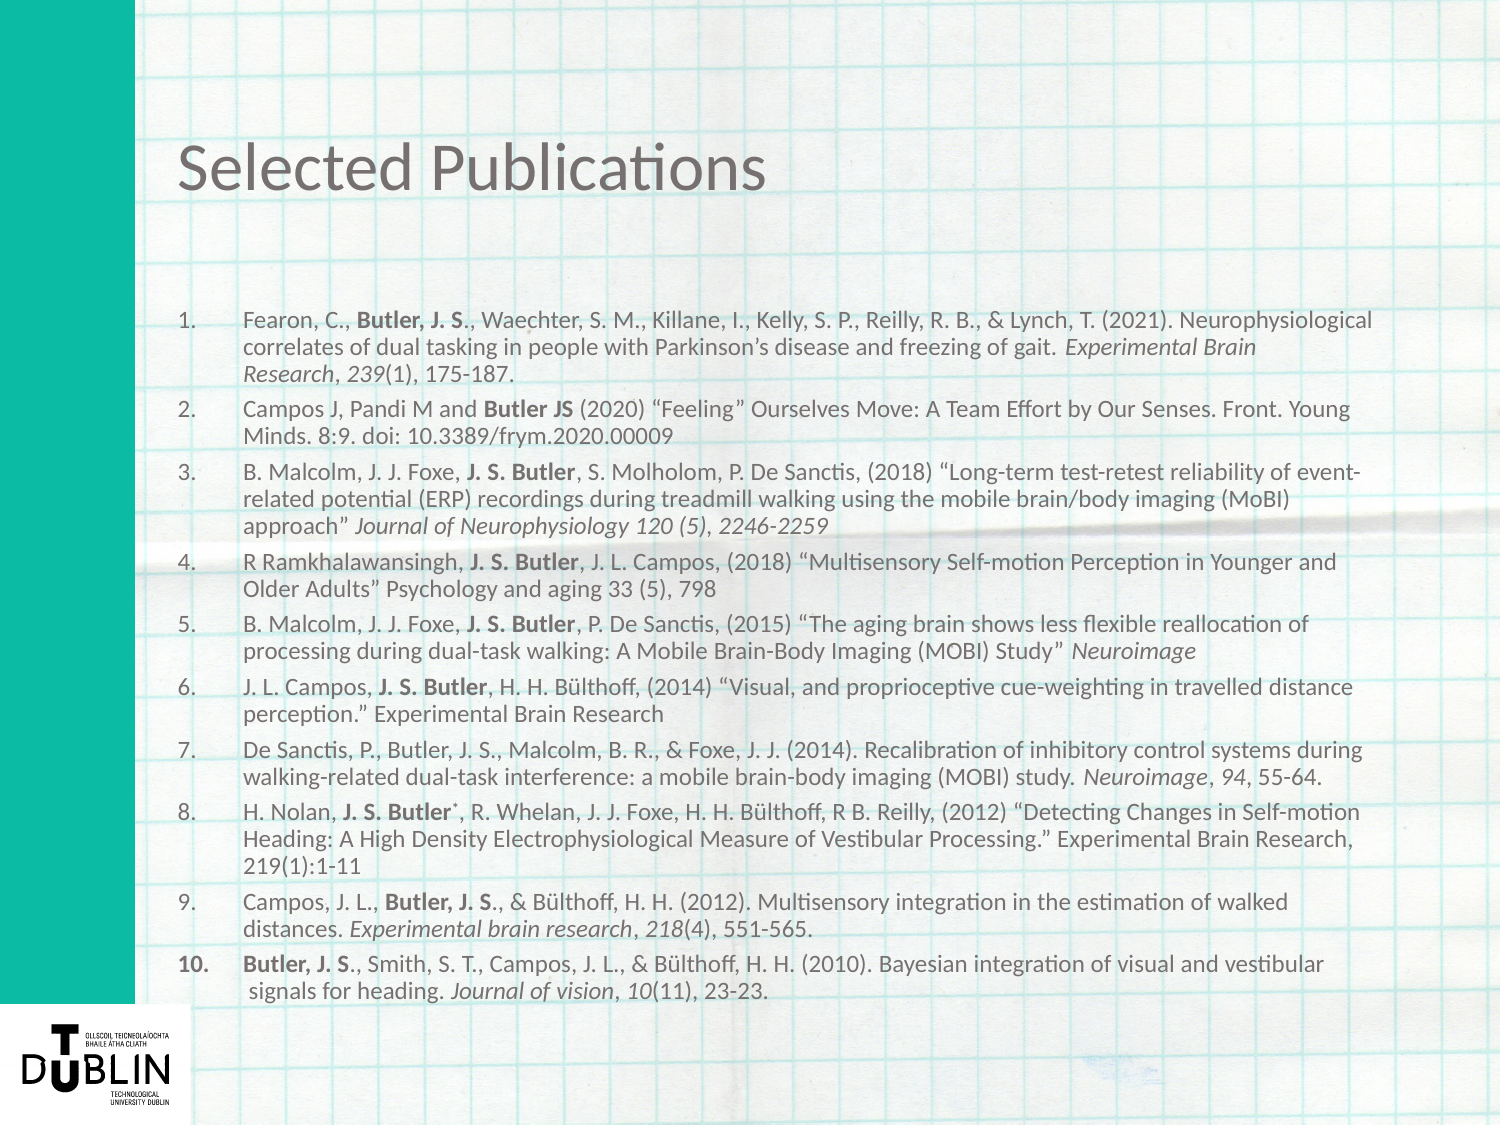

# Selected Publications
Fearon, C., Butler, J. S., Waechter, S. M., Killane, I., Kelly, S. P., Reilly, R. B., & Lynch, T. (2021). Neurophysiological correlates of dual tasking in people with Parkinson’s disease and freezing of gait. Experimental Brain Research, 239(1), 175-187.
Campos J, Pandi M and Butler JS (2020) “Feeling” Ourselves Move: A Team Effort by Our Senses. Front. Young Minds. 8:9. doi: 10.3389/frym.2020.00009
B. Malcolm, J. J. Foxe, J. S. Butler, S. Molholom, P. De Sanctis, (2018) “Long-term test-retest reliability of event-related potential (ERP) recordings during treadmill walking using the mobile brain/body imaging (MoBI) approach” Journal of Neurophysiology 120 (5), 2246-2259
R Ramkhalawansingh, J. S. Butler, J. L. Campos, (2018) “Multisensory Self-motion Perception in Younger and Older Adults” Psychology and aging 33 (5), 798
B. Malcolm, J. J. Foxe, J. S. Butler, P. De Sanctis, (2015) “The aging brain shows less flexible reallocation of processing during dual-task walking: A Mobile Brain-Body Imaging (MOBI) Study” Neuroimage
J. L. Campos, J. S. Butler, H. H. Bülthoff, (2014) “Visual, and proprioceptive cue-weighting in travelled distance perception.” Experimental Brain Research
De Sanctis, P., Butler, J. S., Malcolm, B. R., & Foxe, J. J. (2014). Recalibration of inhibitory control systems during walking-related dual-task interference: a mobile brain-body imaging (MOBI) study. Neuroimage, 94, 55-64.
H. Nolan, J. S. Butler*, R. Whelan, J. J. Foxe, H. H. Bülthoff, R B. Reilly, (2012) “Detecting Changes in Self-motion Heading: A High Density Electrophysiological Measure of Vestibular Processing.” Experimental Brain Research, 219(1):1-11
Campos, J. L., Butler, J. S., & Bülthoff, H. H. (2012). Multisensory integration in the estimation of walked distances. Experimental brain research, 218(4), 551-565.
Butler, J. S., Smith, S. T., Campos, J. L., & Bülthoff, H. H. (2010). Bayesian integration of visual and vestibular
 signals for heading. Journal of vision, 10(11), 23-23.